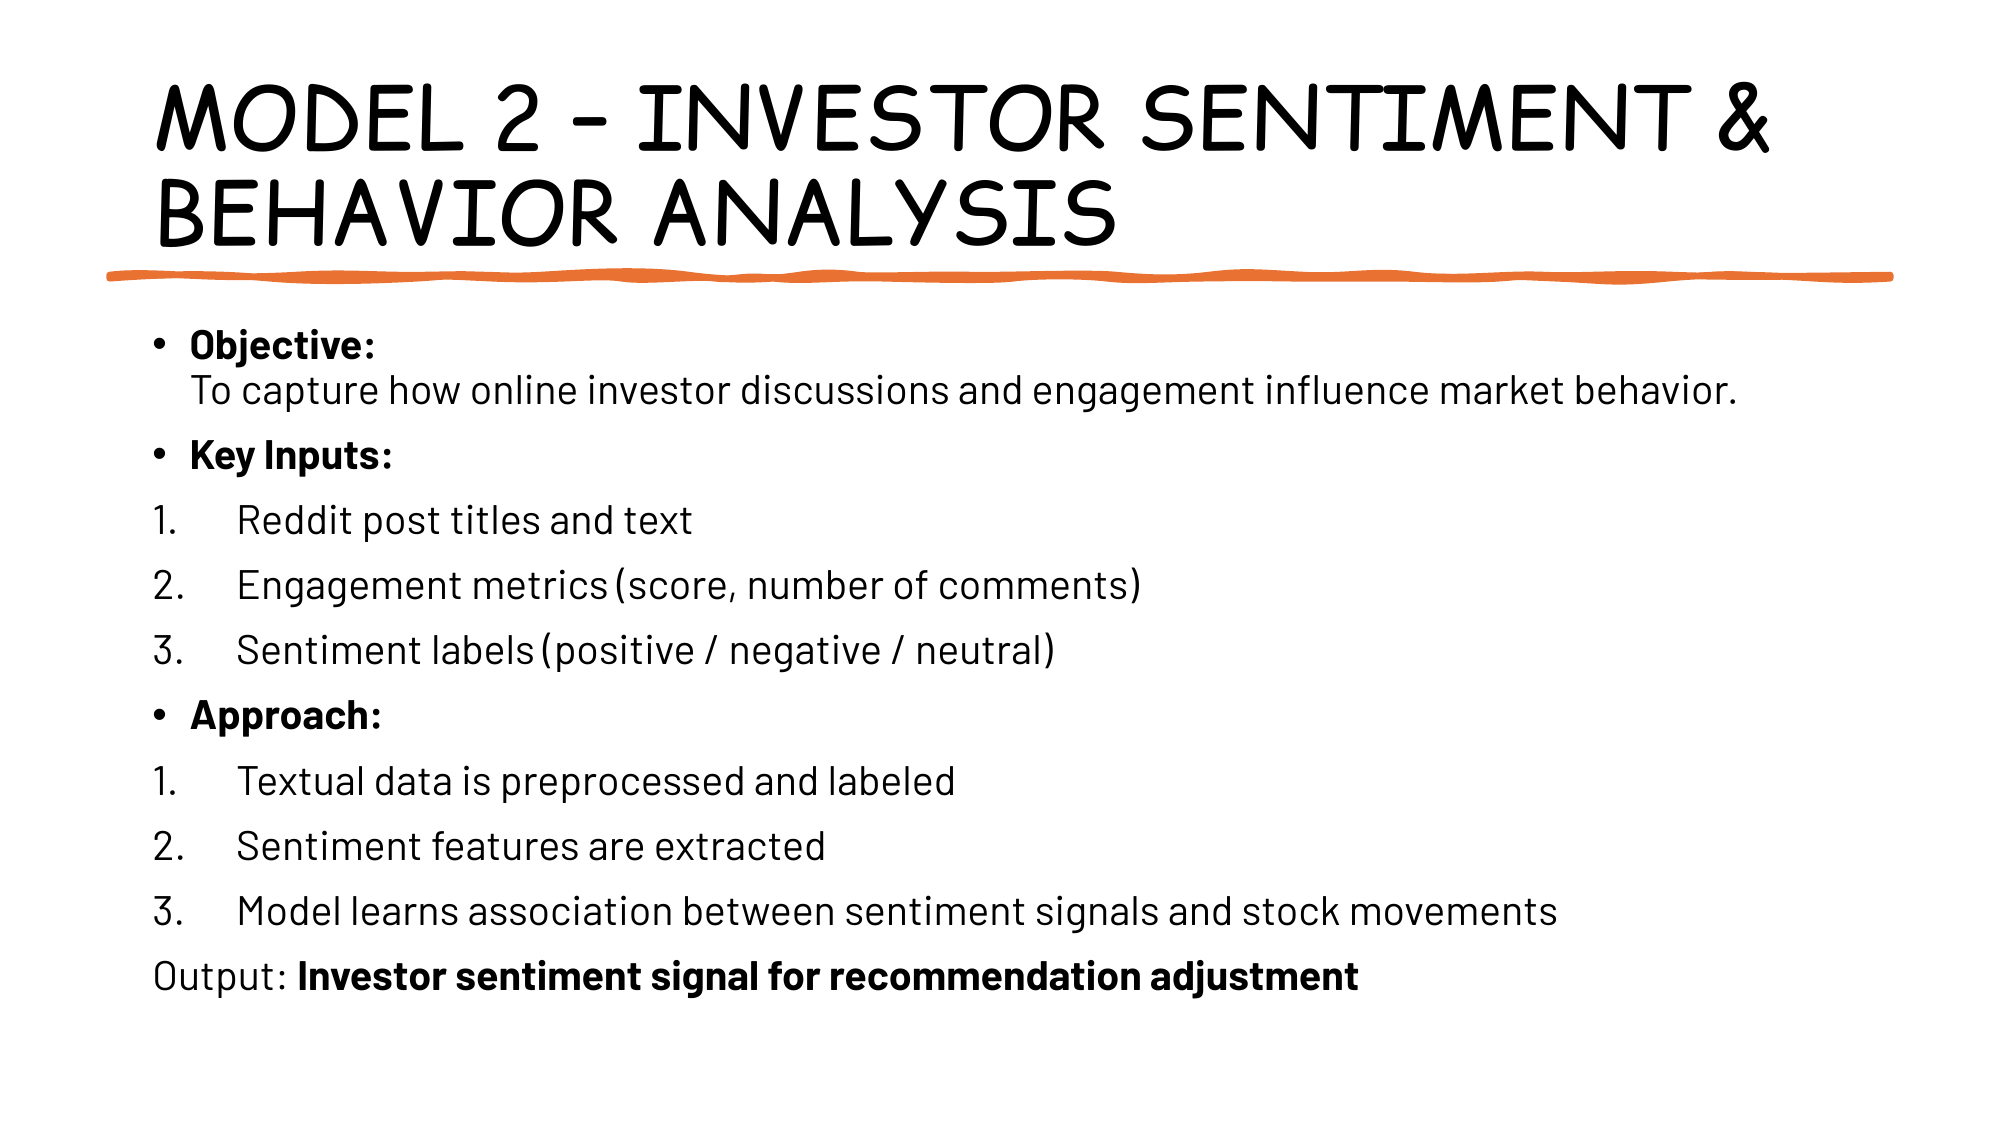

# MODEL 2 – INVESTOR SENTIMENT & BEHAVIOR ANALYSIS

Objective:
To capture how online investor discussions and engagement influence market behavior.
Key Inputs:
Reddit post titles and text
Engagement metrics (score, number of comments)
Sentiment labels (positive / negative / neutral)
Approach:
Textual data is preprocessed and labeled
Sentiment features are extracted
Model learns association between sentiment signals and stock movements
Output: Investor sentiment signal for recommendation adjustment